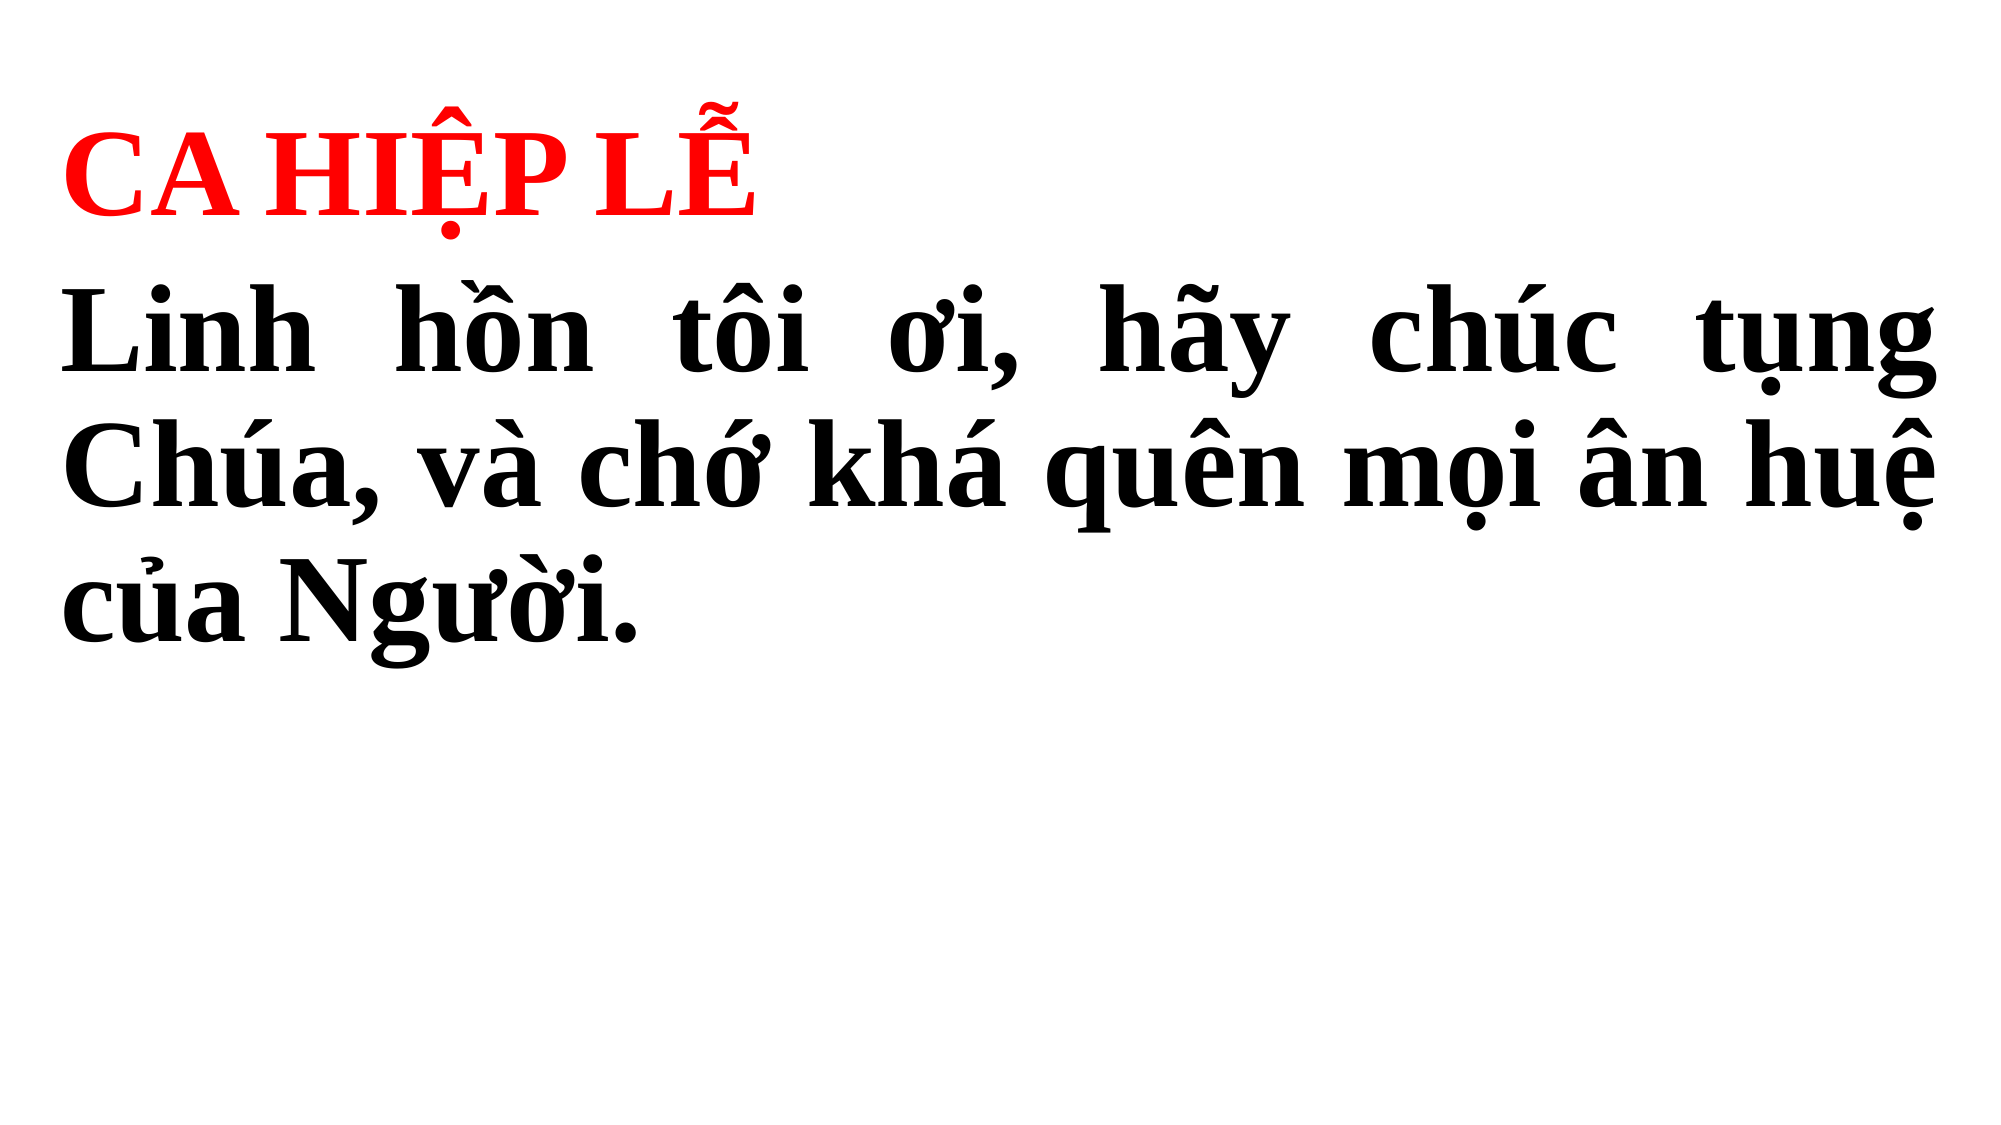

CA HIỆP LỄ
Linh hồn tôi ơi, hãy chúc tụng Chúa, và chớ khá quên mọi ân huệ của Người.